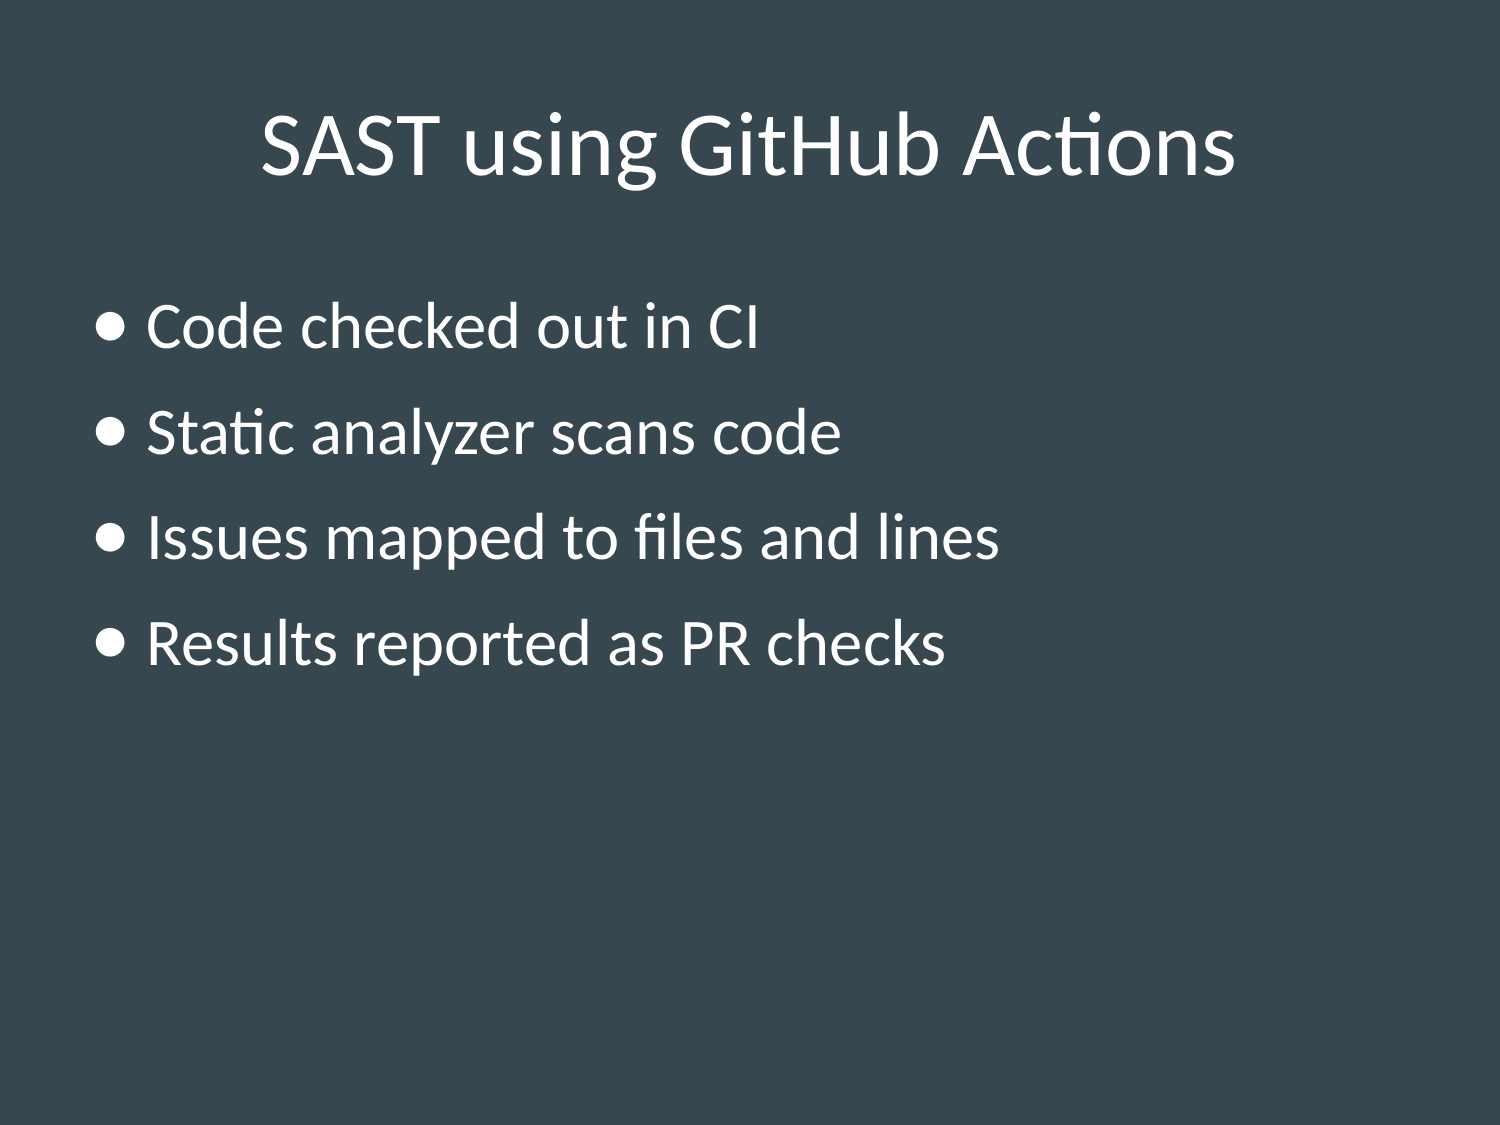

# SAST using GitHub Actions
Code checked out in CI
Static analyzer scans code
Issues mapped to files and lines
Results reported as PR checks